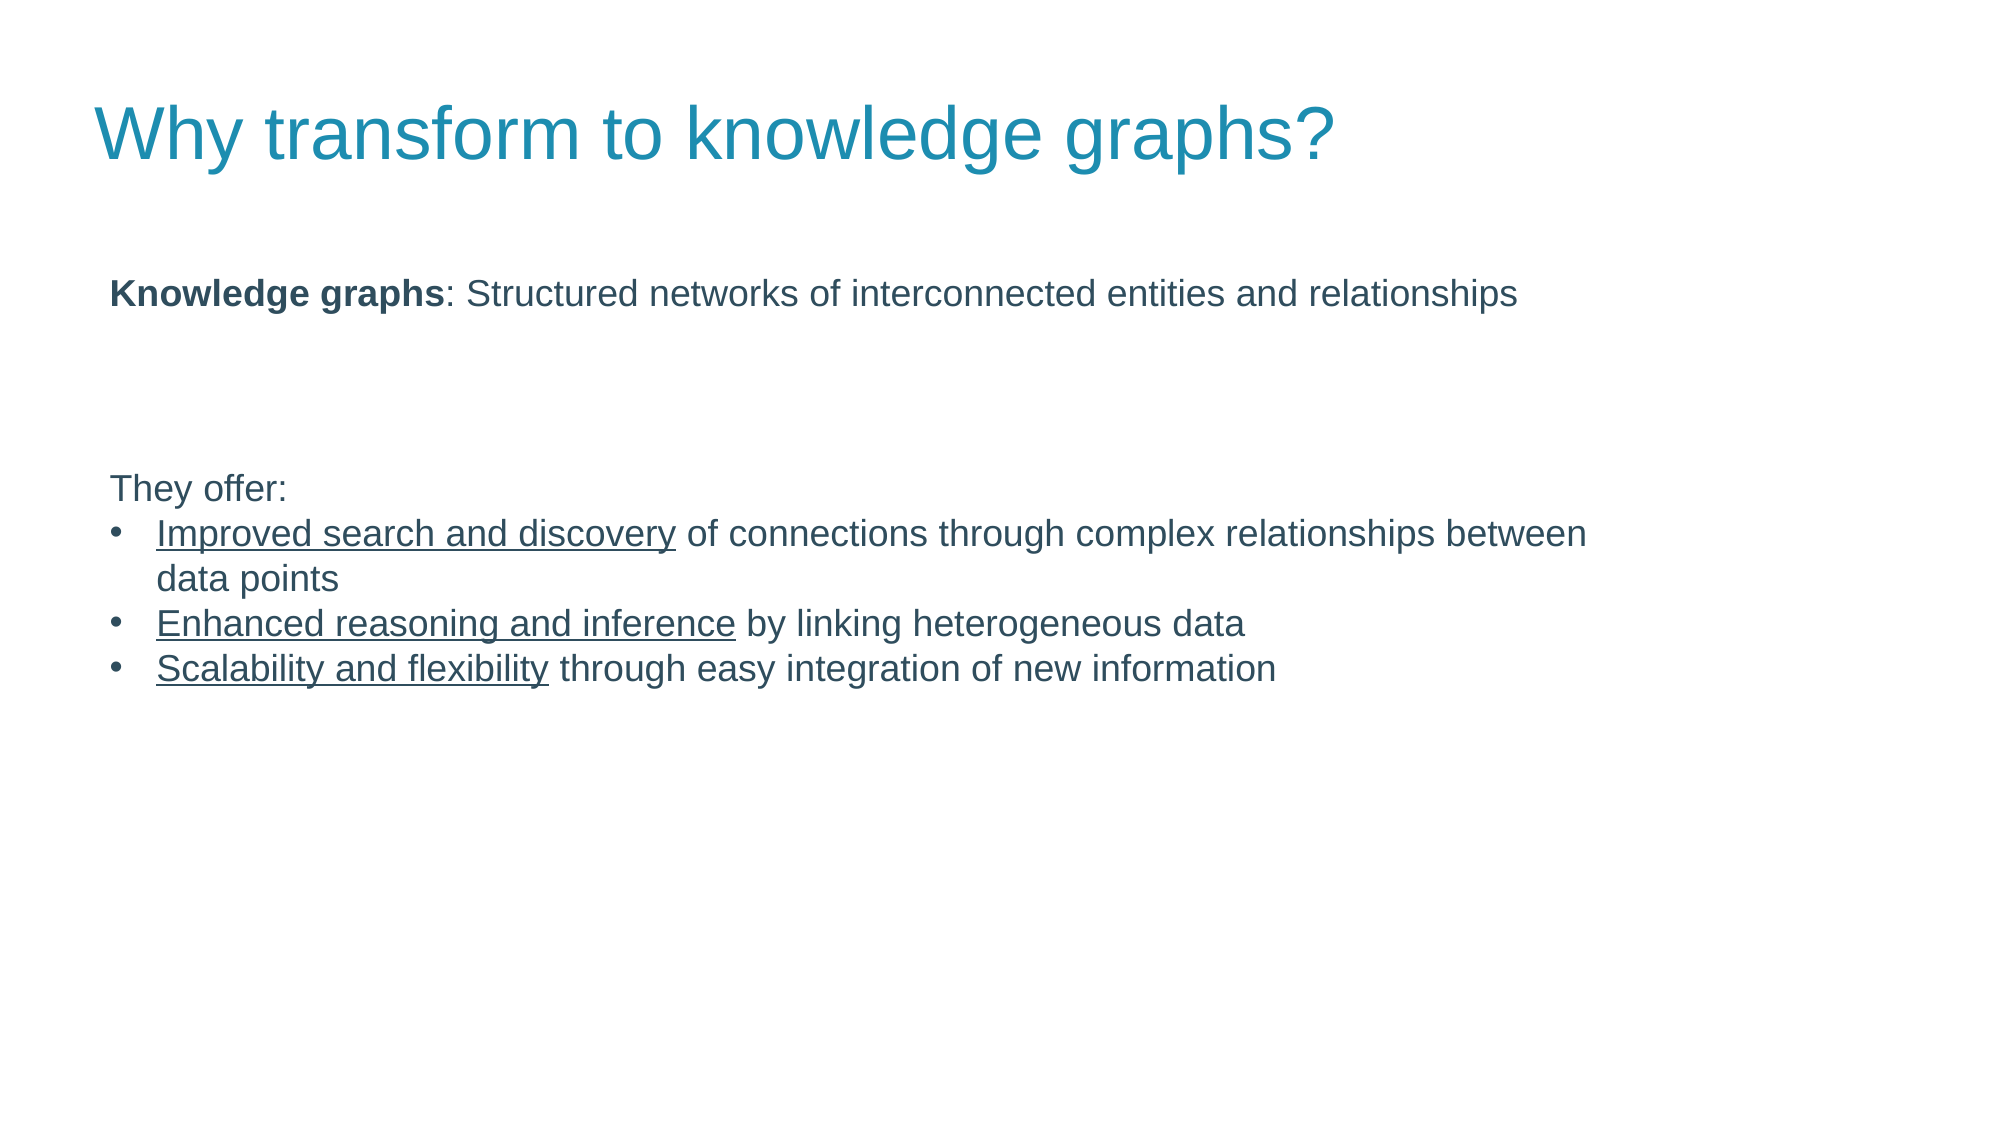

# Why transform to knowledge graphs?
Knowledge graphs: Structured networks of interconnected entities and relationships
They offer:
Improved search and discovery of connections through complex relationships between data points
Enhanced reasoning and inference by linking heterogeneous data
Scalability and flexibility through easy integration of new information

19
Faculty, department, unit ...